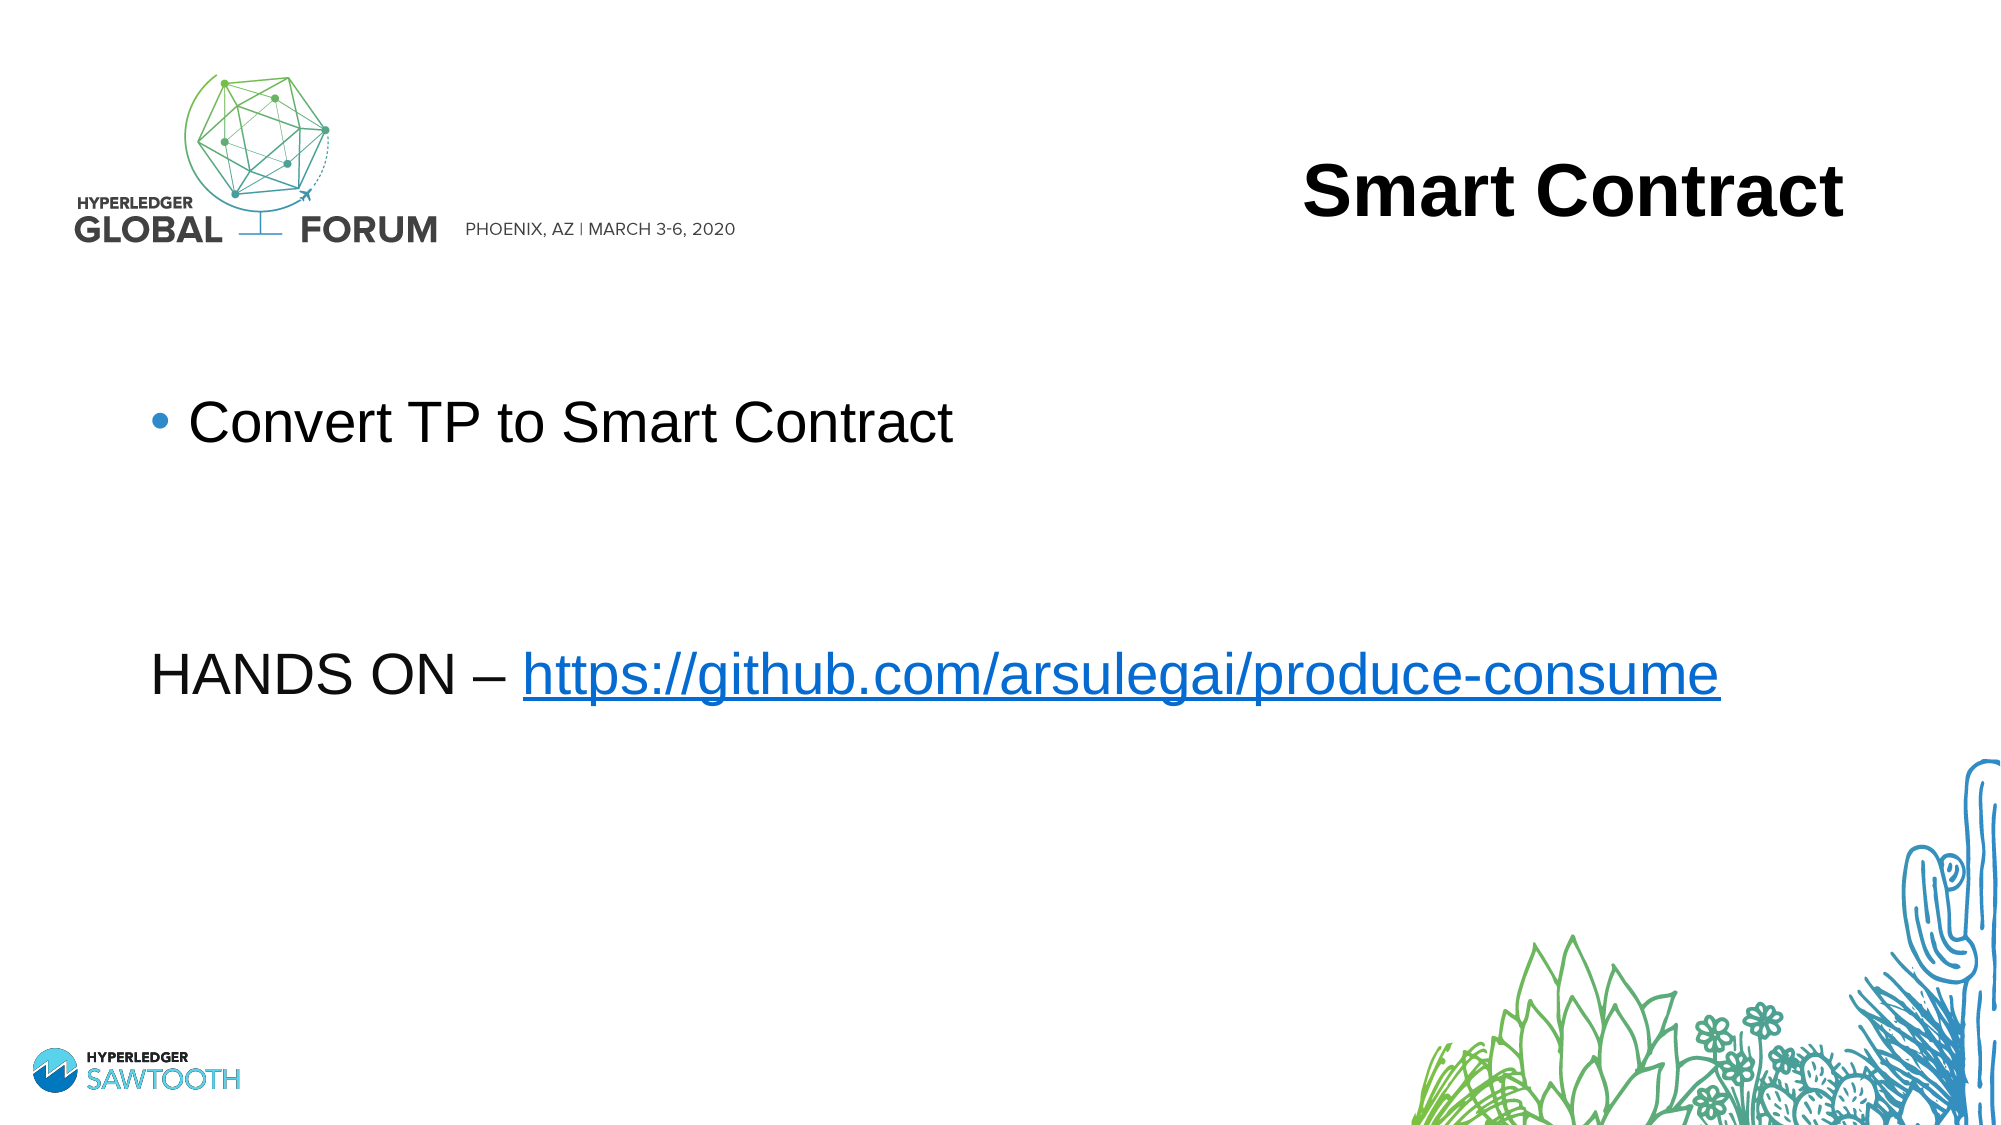

# Smart Contract
Convert TP to Smart Contract

HANDS ON – https://github.com/arsulegai/produce-consume